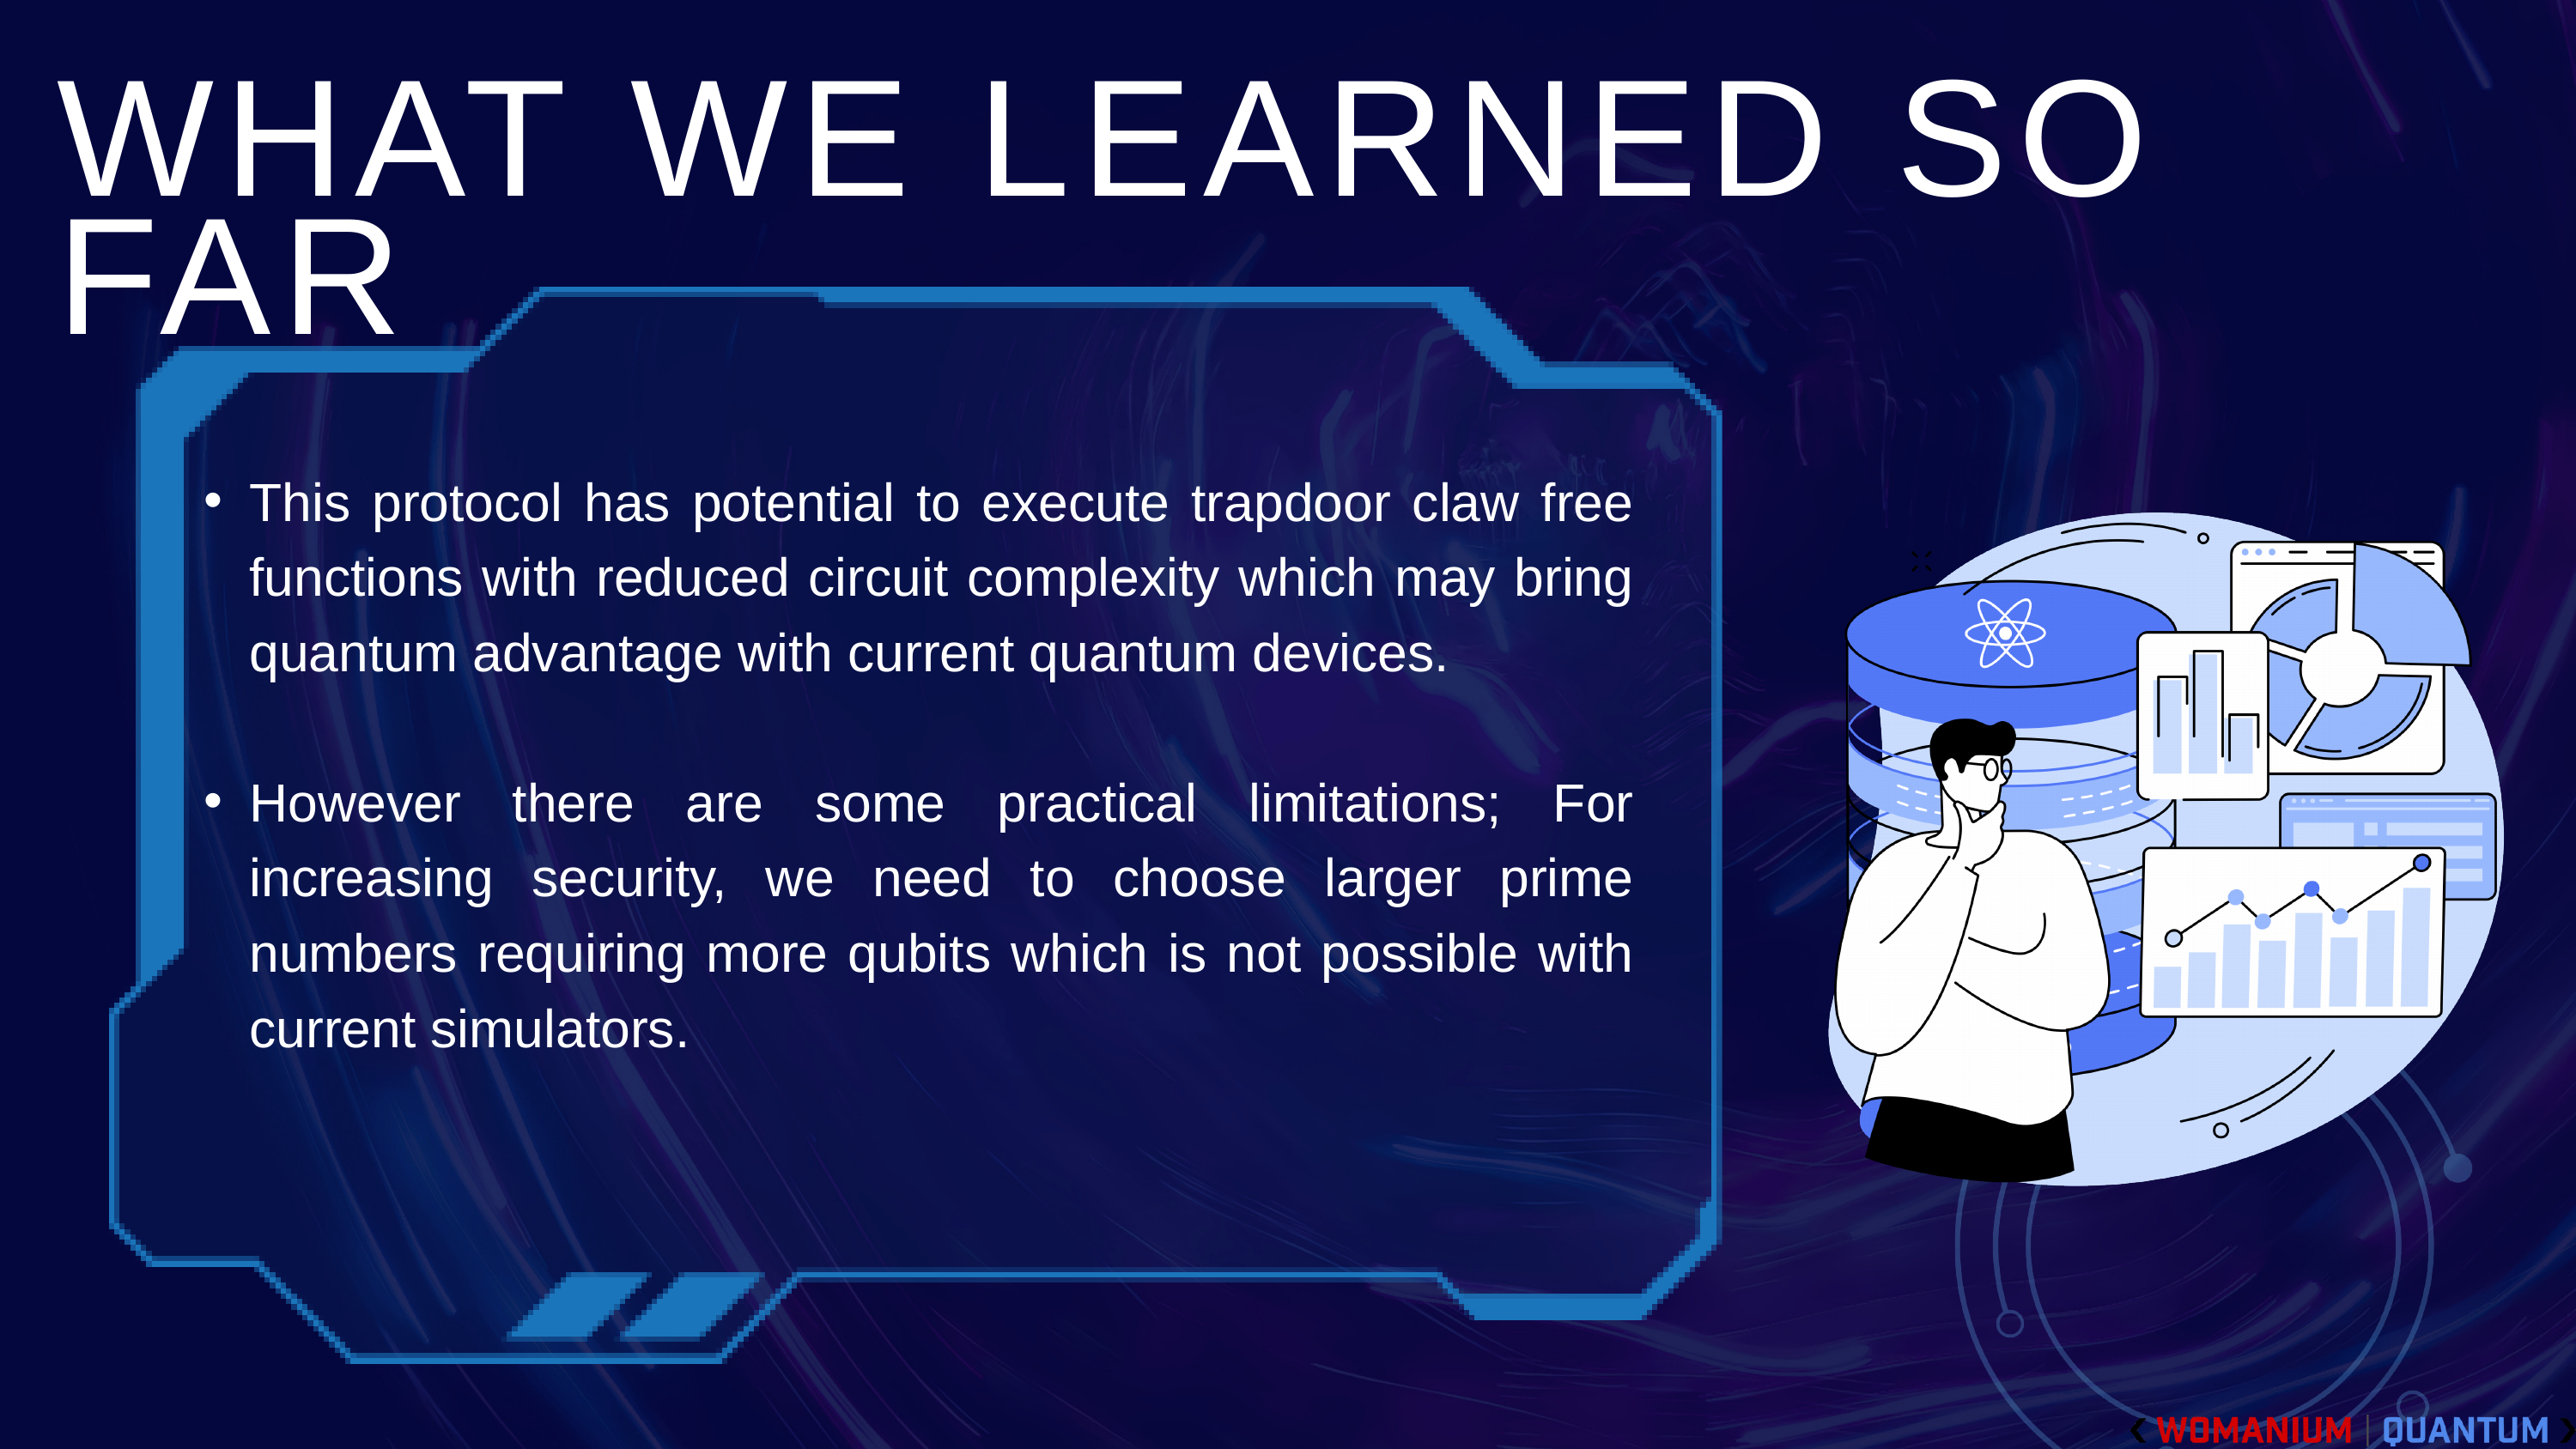

WHAT WE LEARNED SO FAR

This protocol has potential to execute trapdoor claw free functions with reduced circuit complexity which may bring quantum advantage with current quantum devices.

However there are some practical limitations; For increasing security, we need to choose larger prime numbers requiring more qubits which is not possible with current simulators.